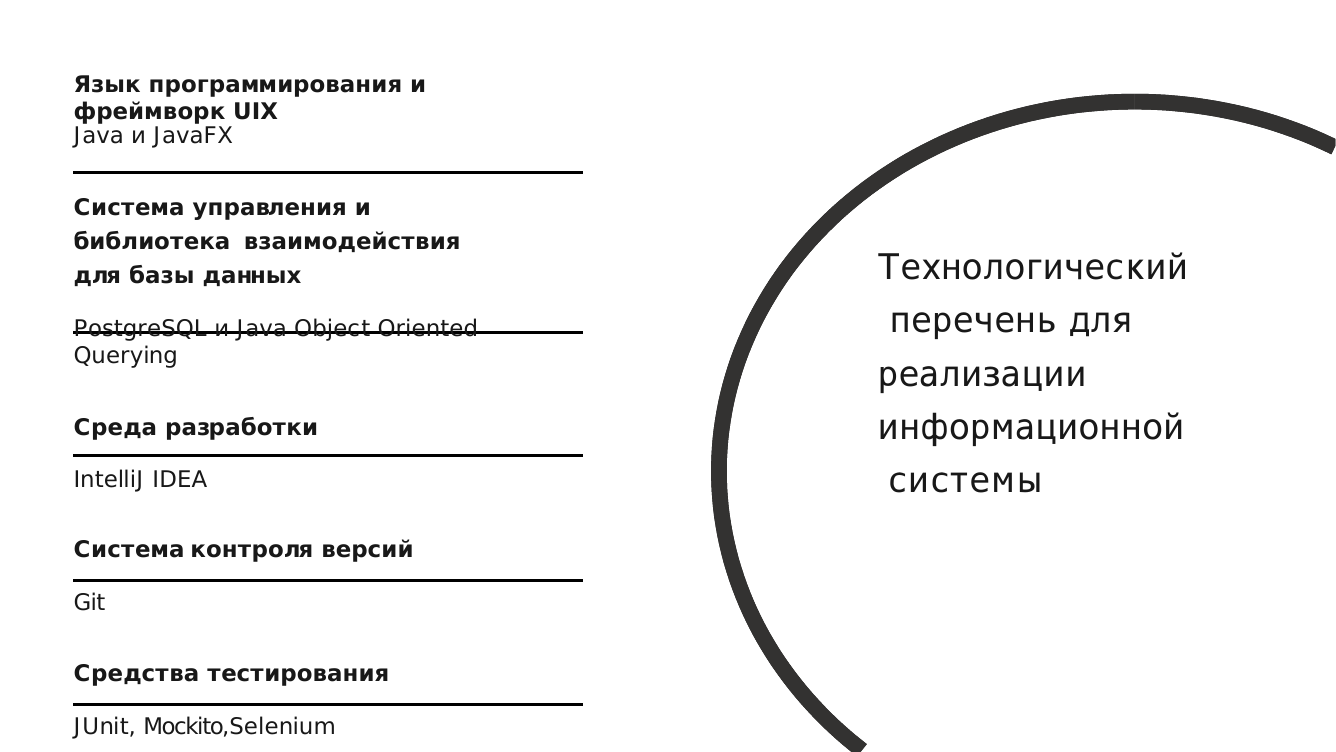

# Язык программирования и фреймворк UIX

Java и JavaFX

Система управления и библиотека  взаимодействия для базы данных

PostgreSQL и Java Object Oriented Querying

Среда разработки

IntelliJ IDEA

Система контроля версий

Git

Средства тестирования

JUnit, Mockito,Selenium

Технологический  перечень для  реализации  информационной  системы